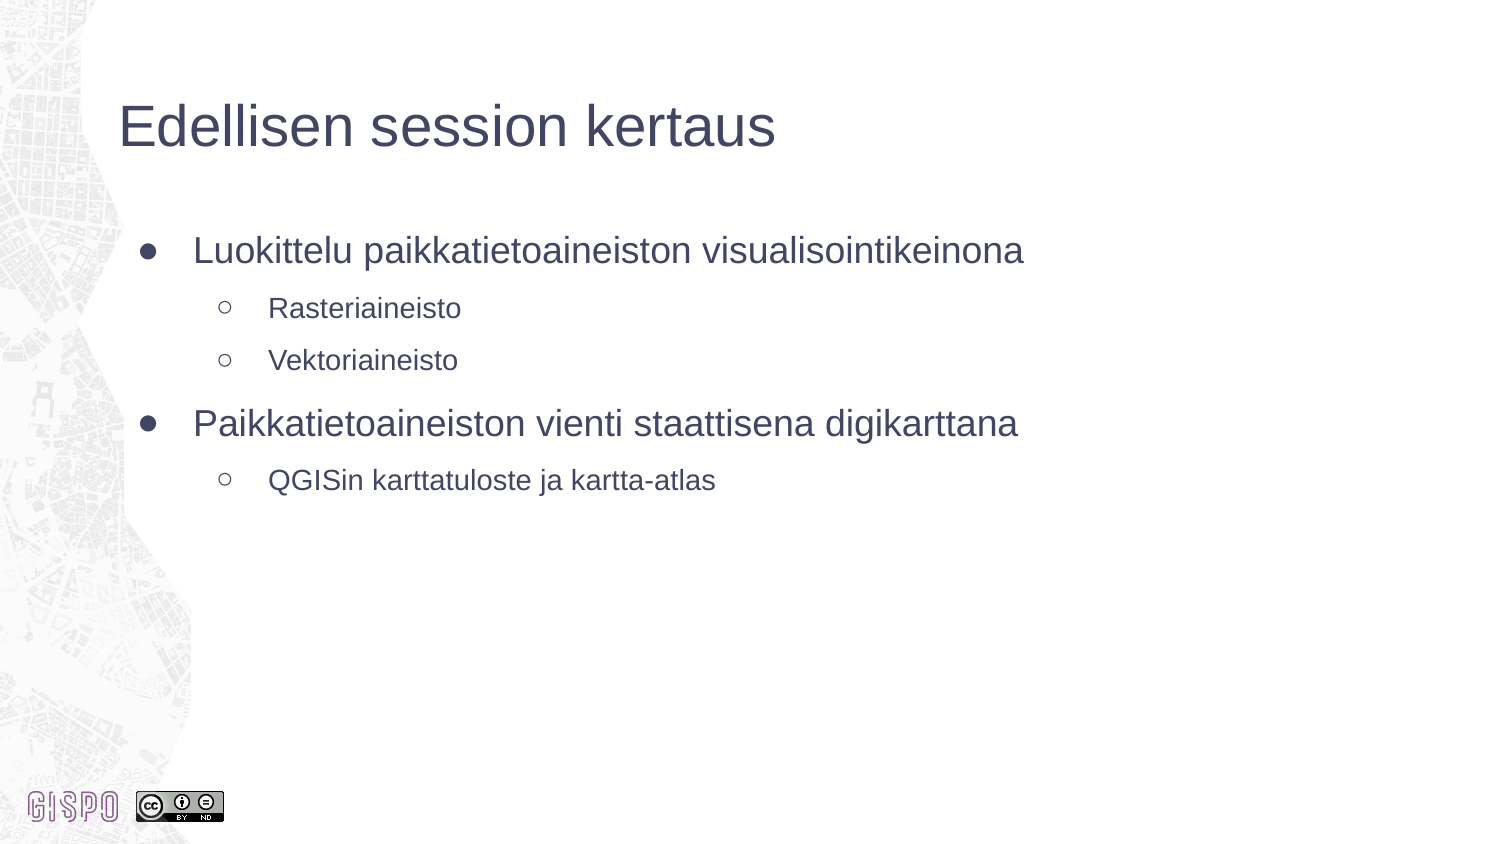

# Edellisen session kertaus
Luokittelu paikkatietoaineiston visualisointikeinona
Rasteriaineisto
Vektoriaineisto
Paikkatietoaineiston vienti staattisena digikarttana
QGISin karttatuloste ja kartta-atlas